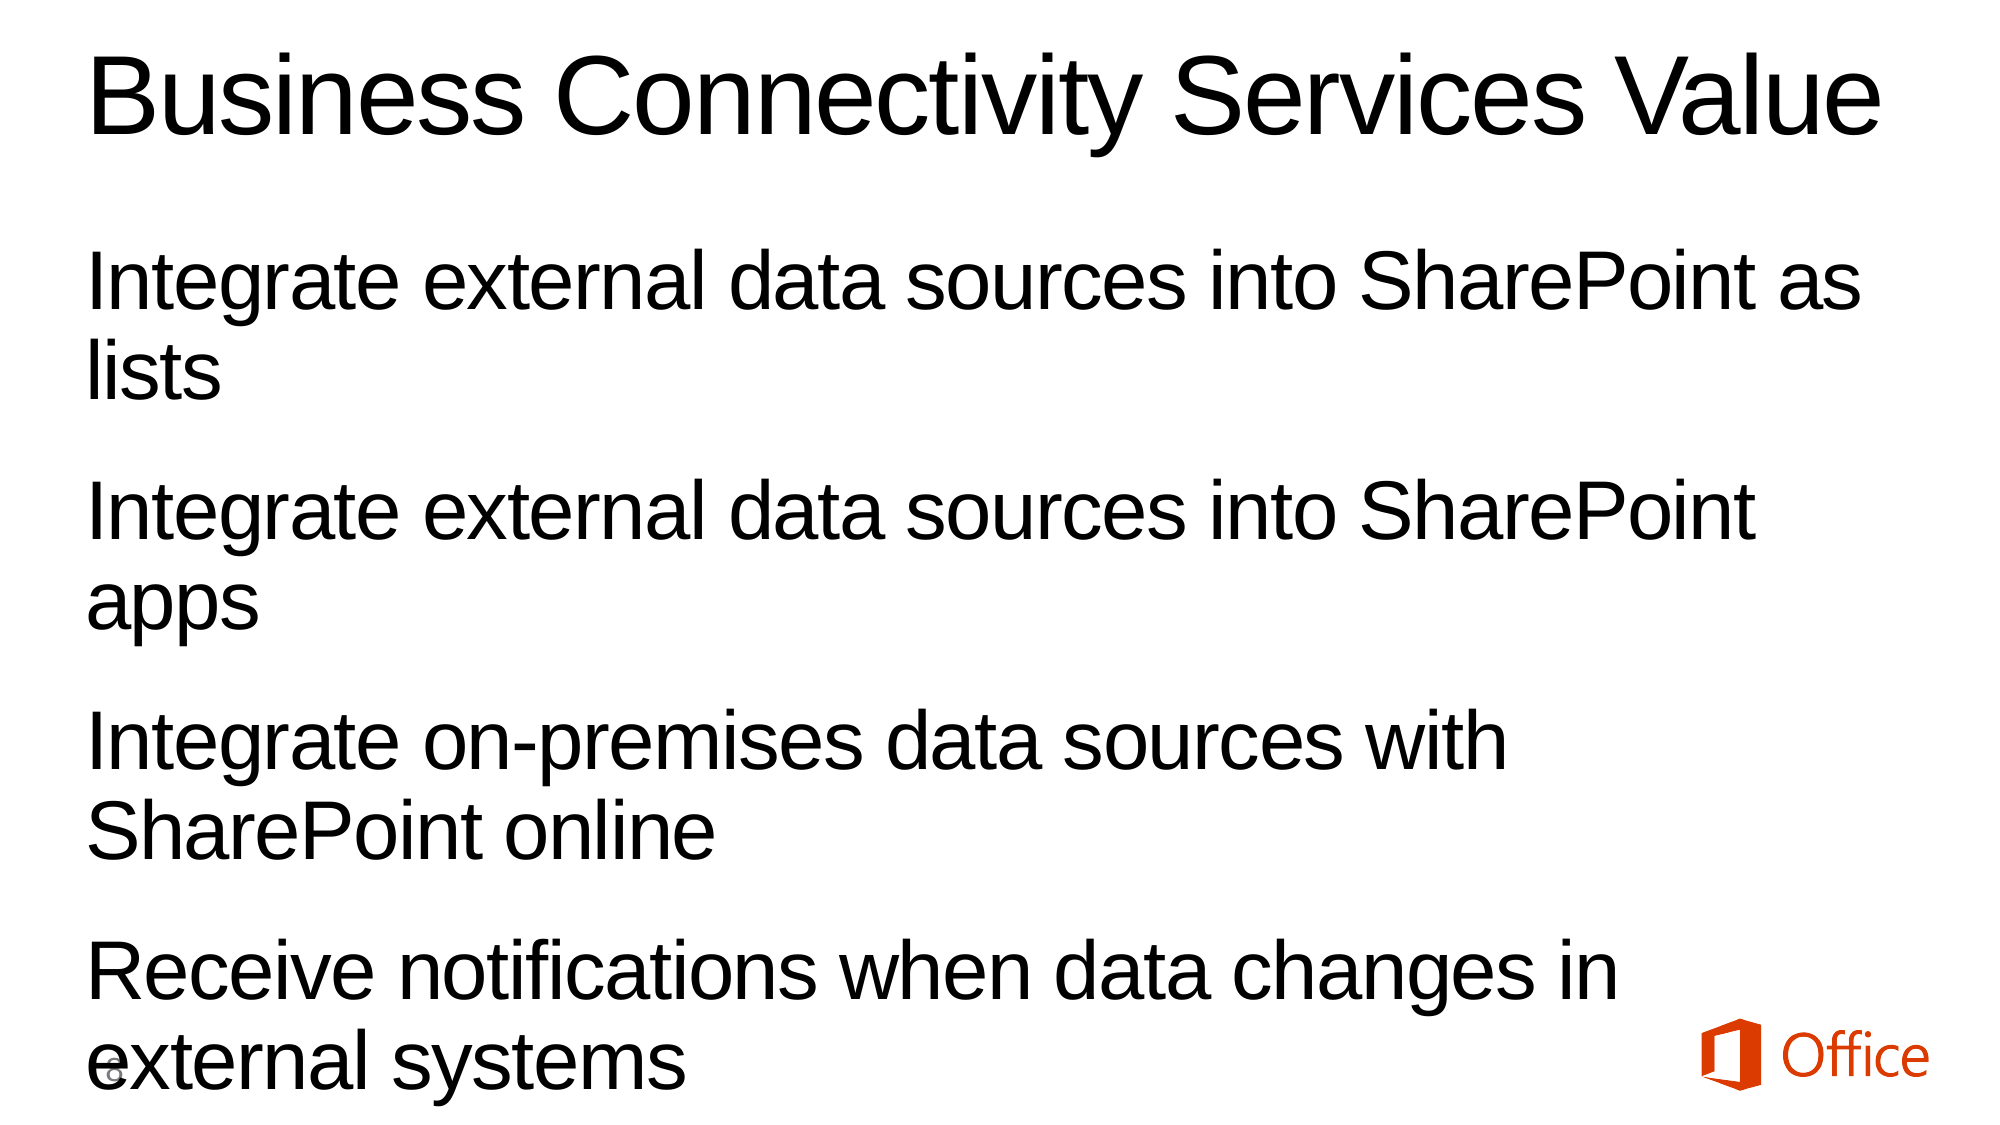

# Business Connectivity Services Value
Integrate external data sources into SharePoint as lists
Integrate external data sources into SharePoint apps
Integrate on-premises data sources with SharePoint online
Receive notifications when data changes in external systems
8